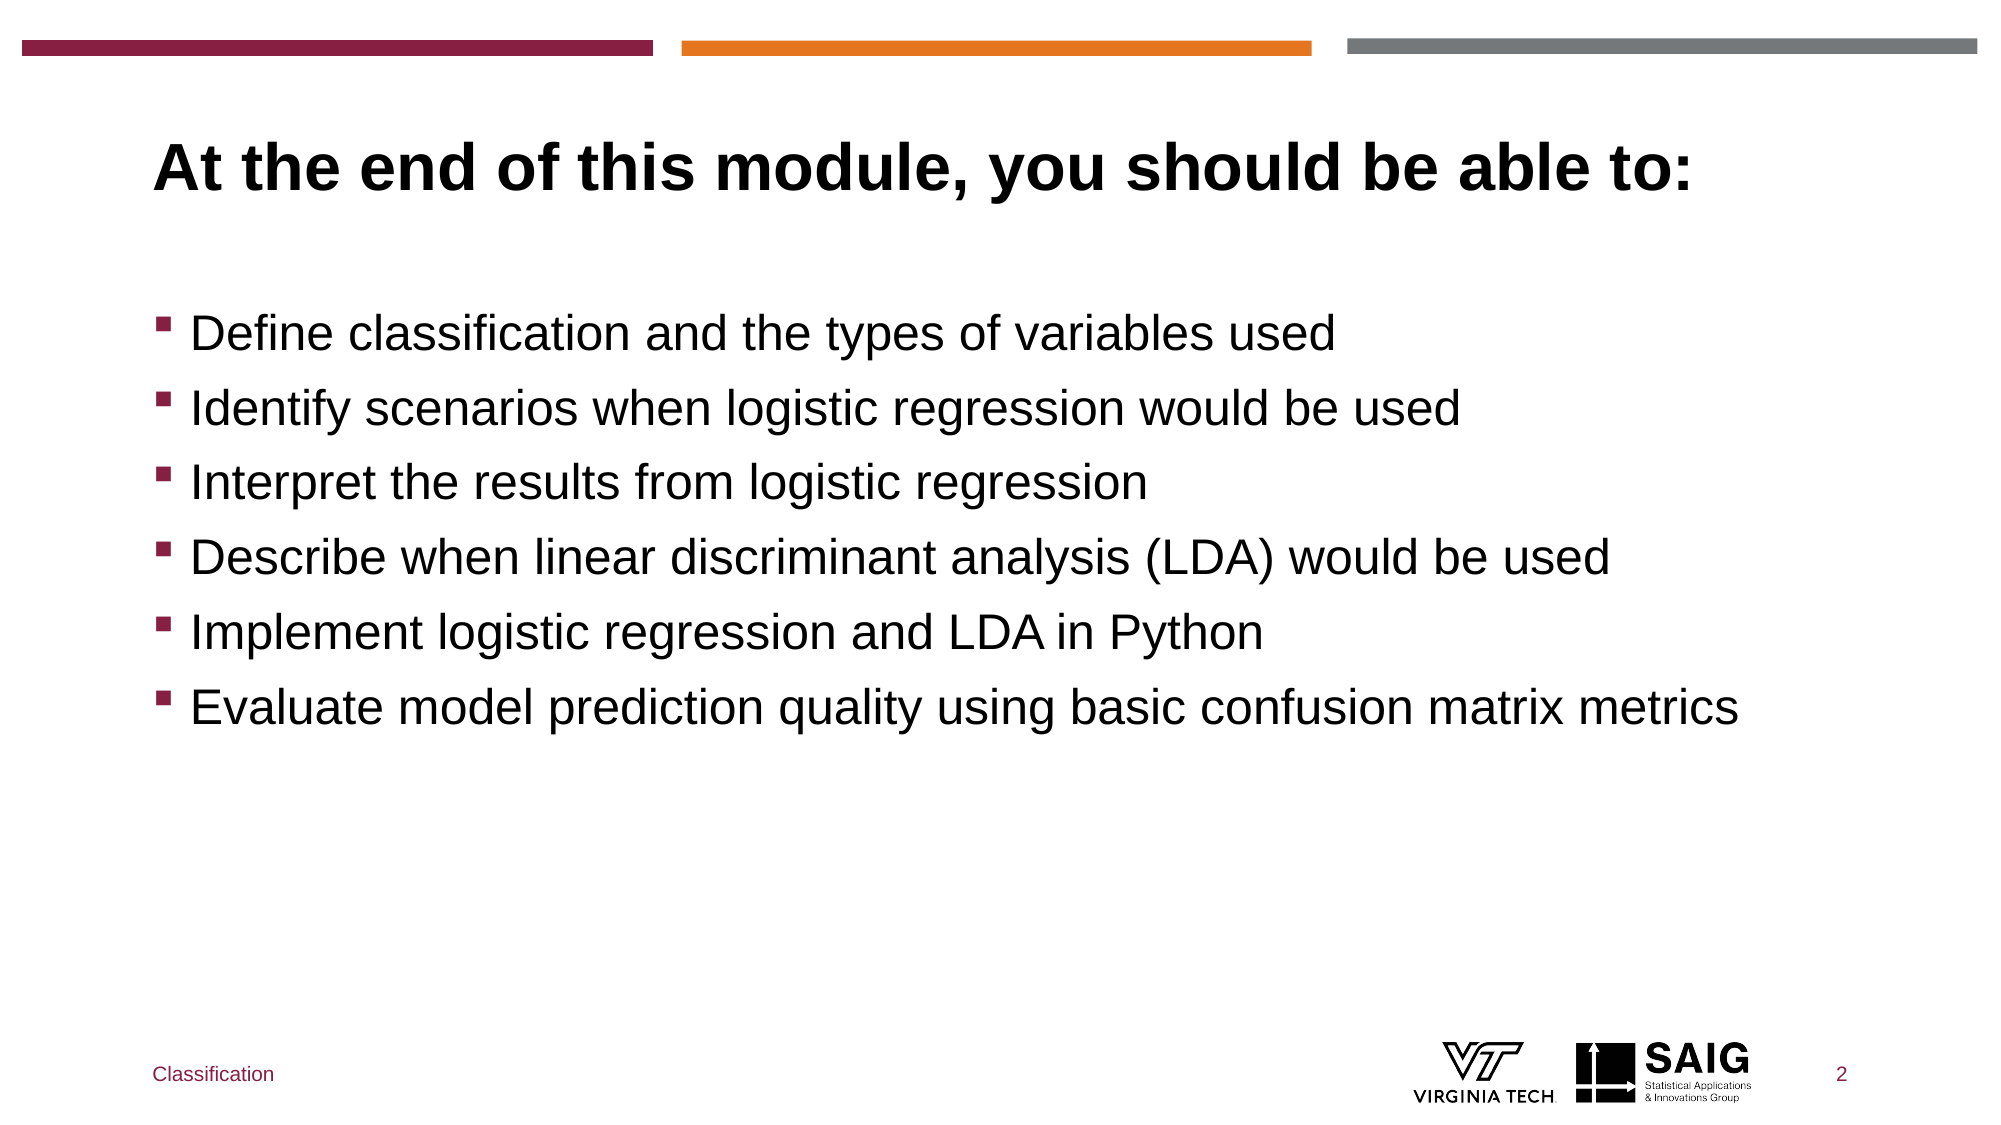

# At the end of this module, you should be able to:
Define classification and the types of variables used
Identify scenarios when logistic regression would be used
Interpret the results from logistic regression
Describe when linear discriminant analysis (LDA) would be used
Implement logistic regression and LDA in Python
Evaluate model prediction quality using basic confusion matrix metrics

Classification
2